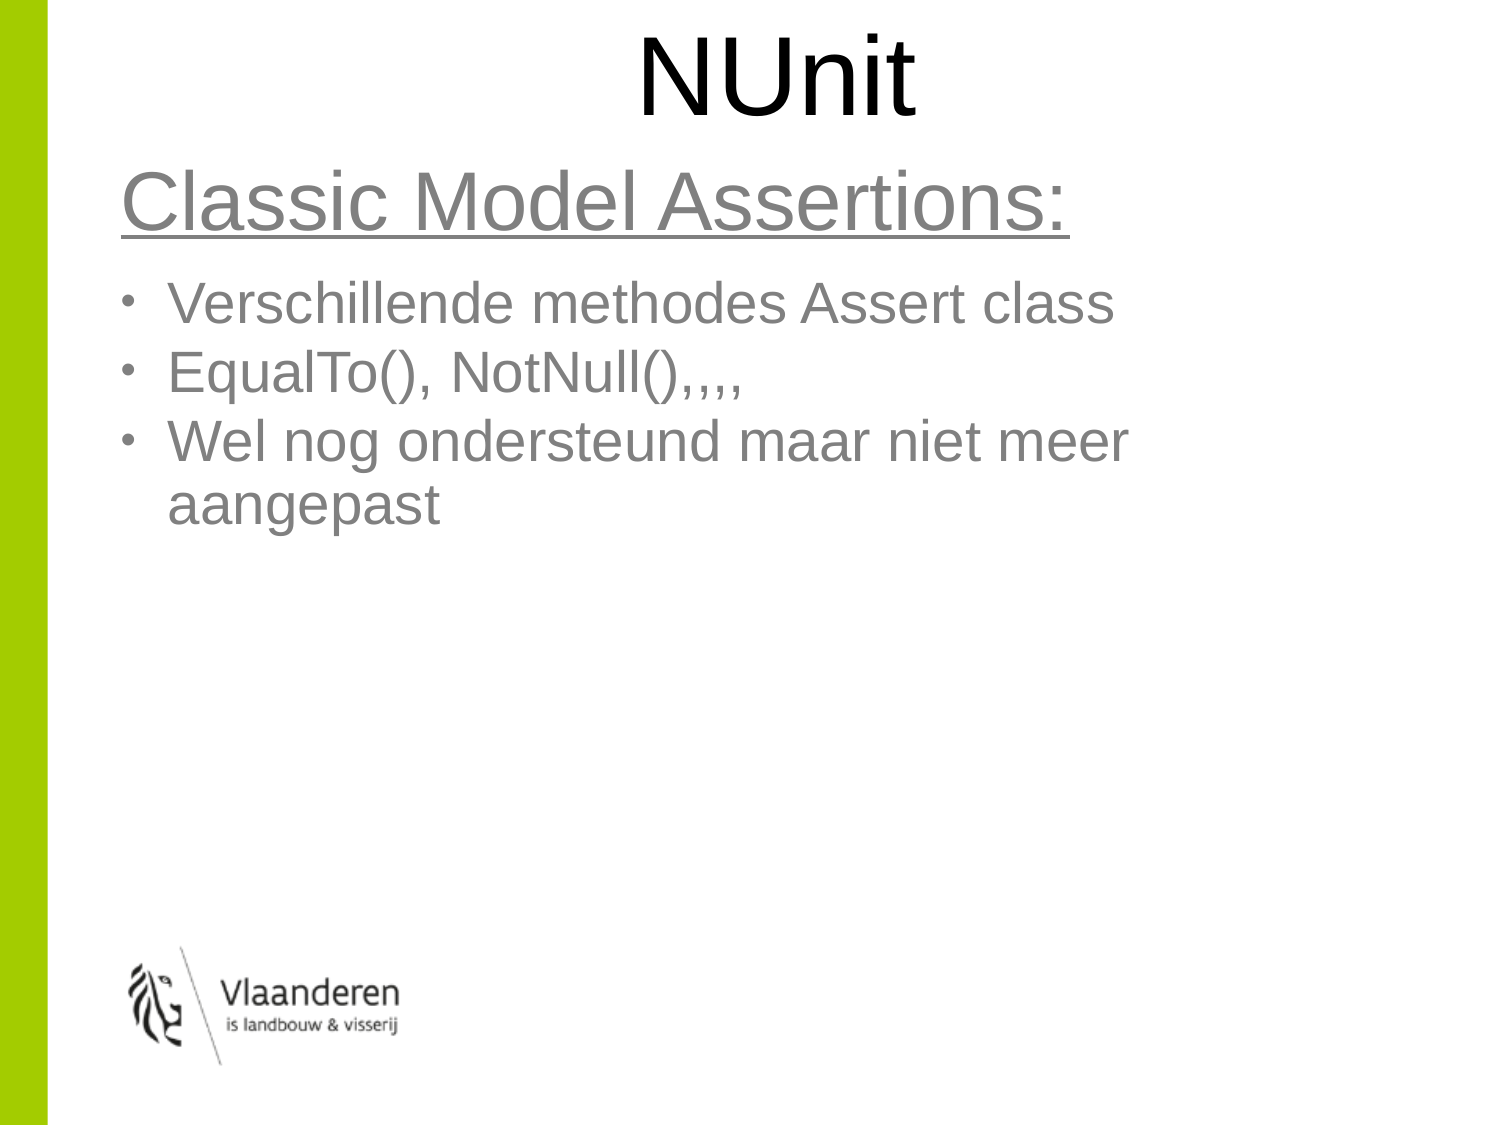

# NUnit
Classic Model Assertions:
Verschillende methodes Assert class
EqualTo(), NotNull(),,,,
Wel nog ondersteund maar niet meer aangepast